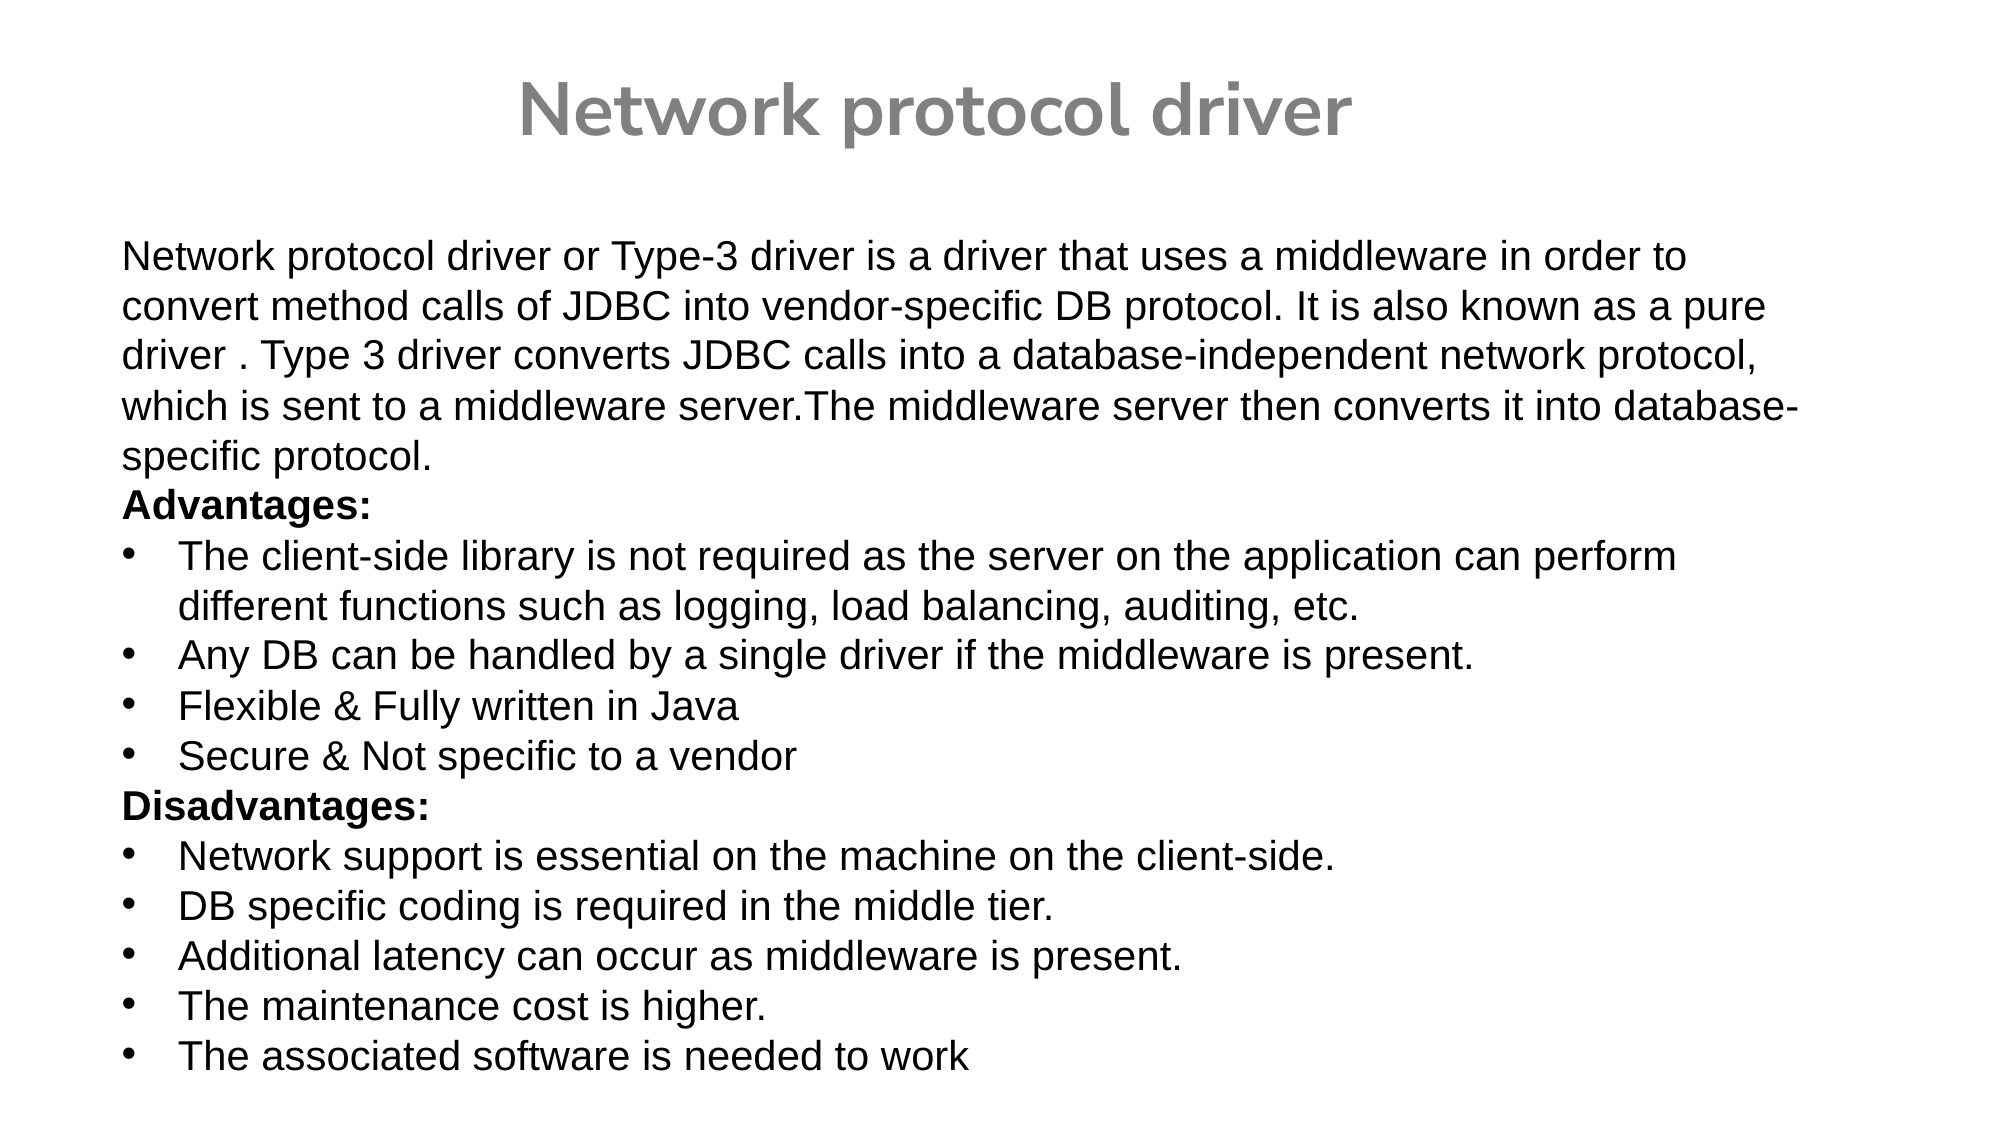

Network protocol driver
Network protocol driver or Type-3 driver is a driver that uses a middleware in order to convert method calls of JDBC into vendor-specific DB protocol. It is also known as a pure driver . Type 3 driver converts JDBC calls into a database-independent network protocol, which is sent to a middleware server.The middleware server then converts it into database-specific protocol.
Advantages:
The client-side library is not required as the server on the application can perform different functions such as logging, load balancing, auditing, etc.
Any DB can be handled by a single driver if the middleware is present.
Flexible & Fully written in Java
Secure & Not specific to a vendor
Disadvantages:
Network support is essential on the machine on the client-side.
DB specific coding is required in the middle tier.
Additional latency can occur as middleware is present.
The maintenance cost is higher.
The associated software is needed to work